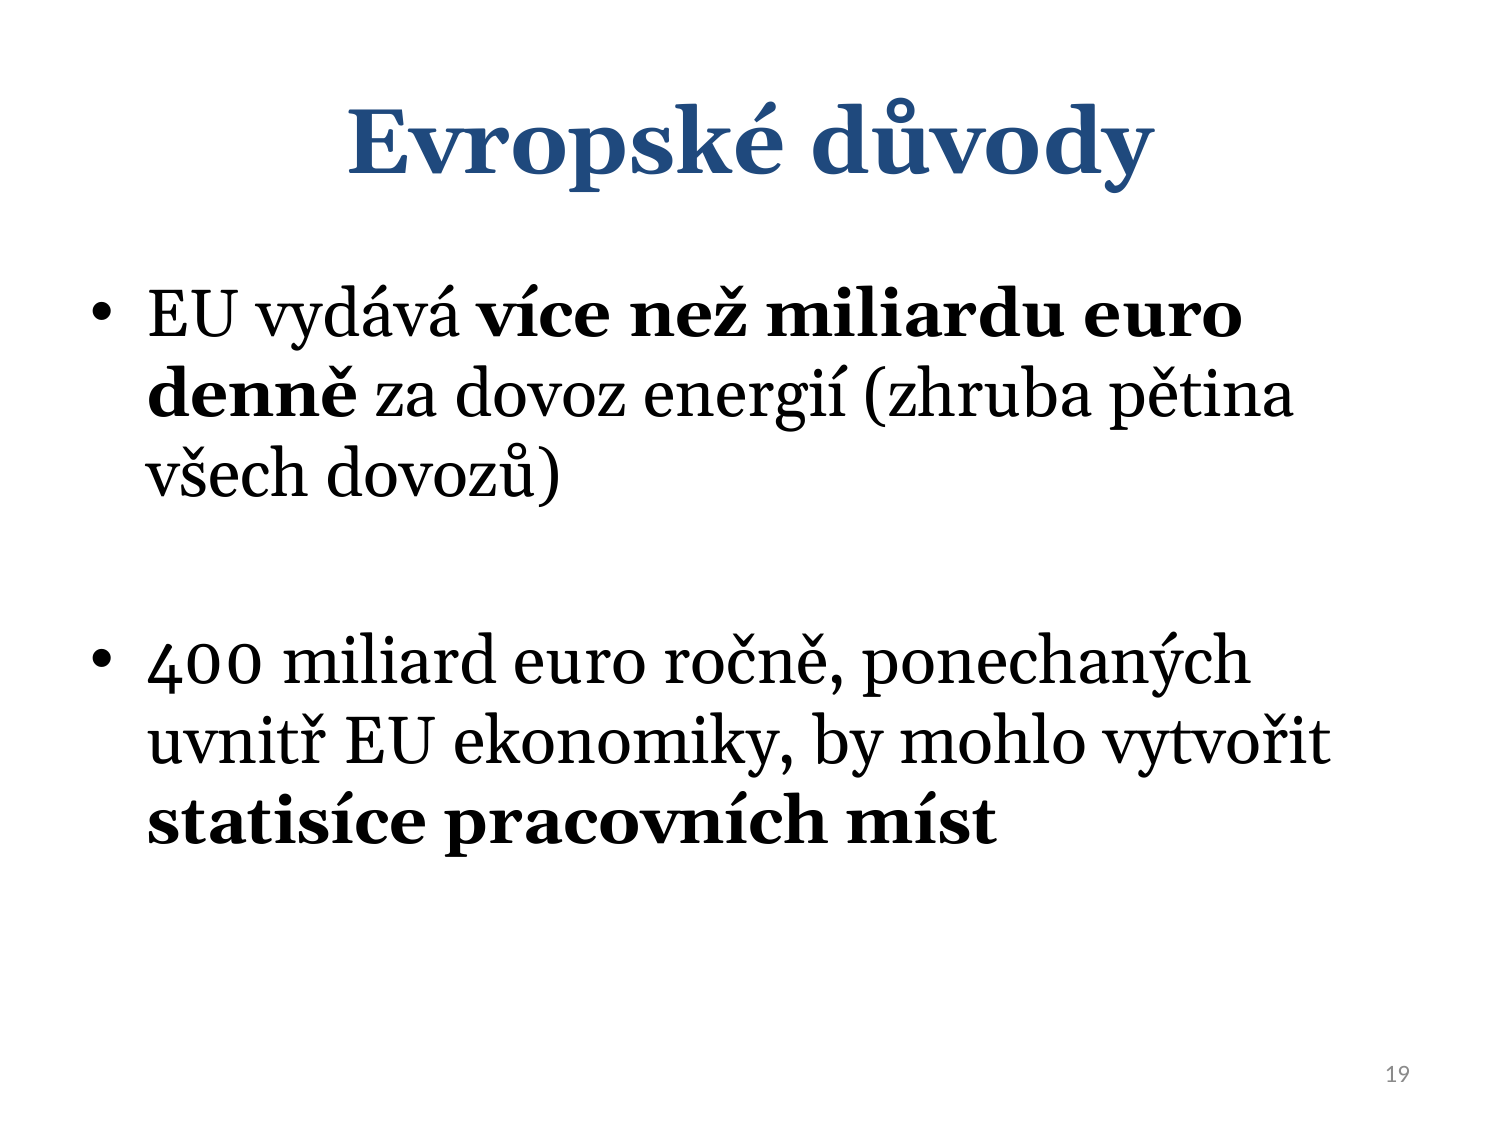

# Evropské důvody
EU vydává více než miliardu euro denně za dovoz energií (zhruba pětina všech dovozů)

400 miliard euro ročně, ponechaných uvnitř EU ekonomiky, by mohlo vytvořit statisíce pracovních míst

19